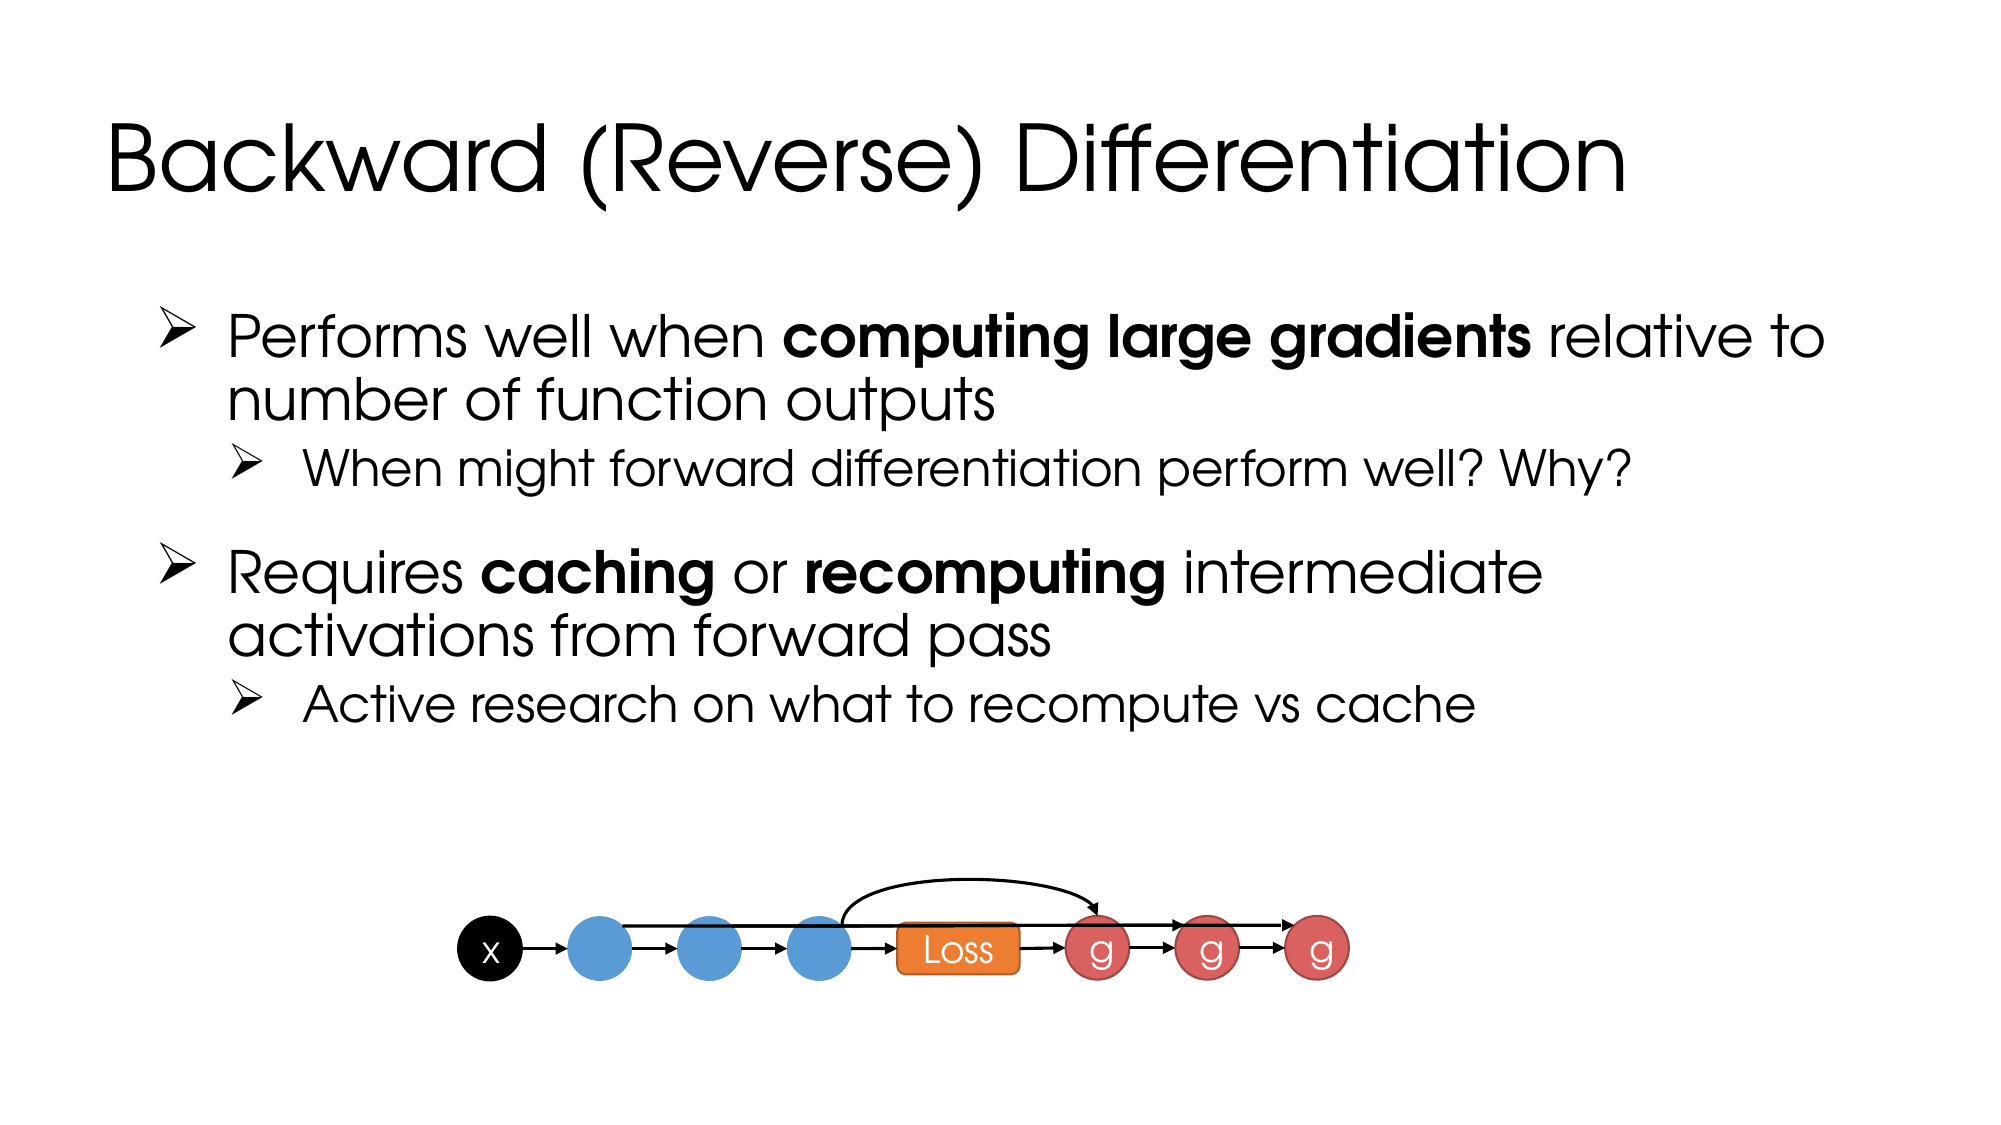

# Backward (Reverse) Differentiation
Performs well when computing large gradients relative to number of function outputs
When might forward differentiation perform well? Why?
Requires caching or recomputing intermediate activations from forward pass
Active research on what to recompute vs cache

g
g
g
x

Loss